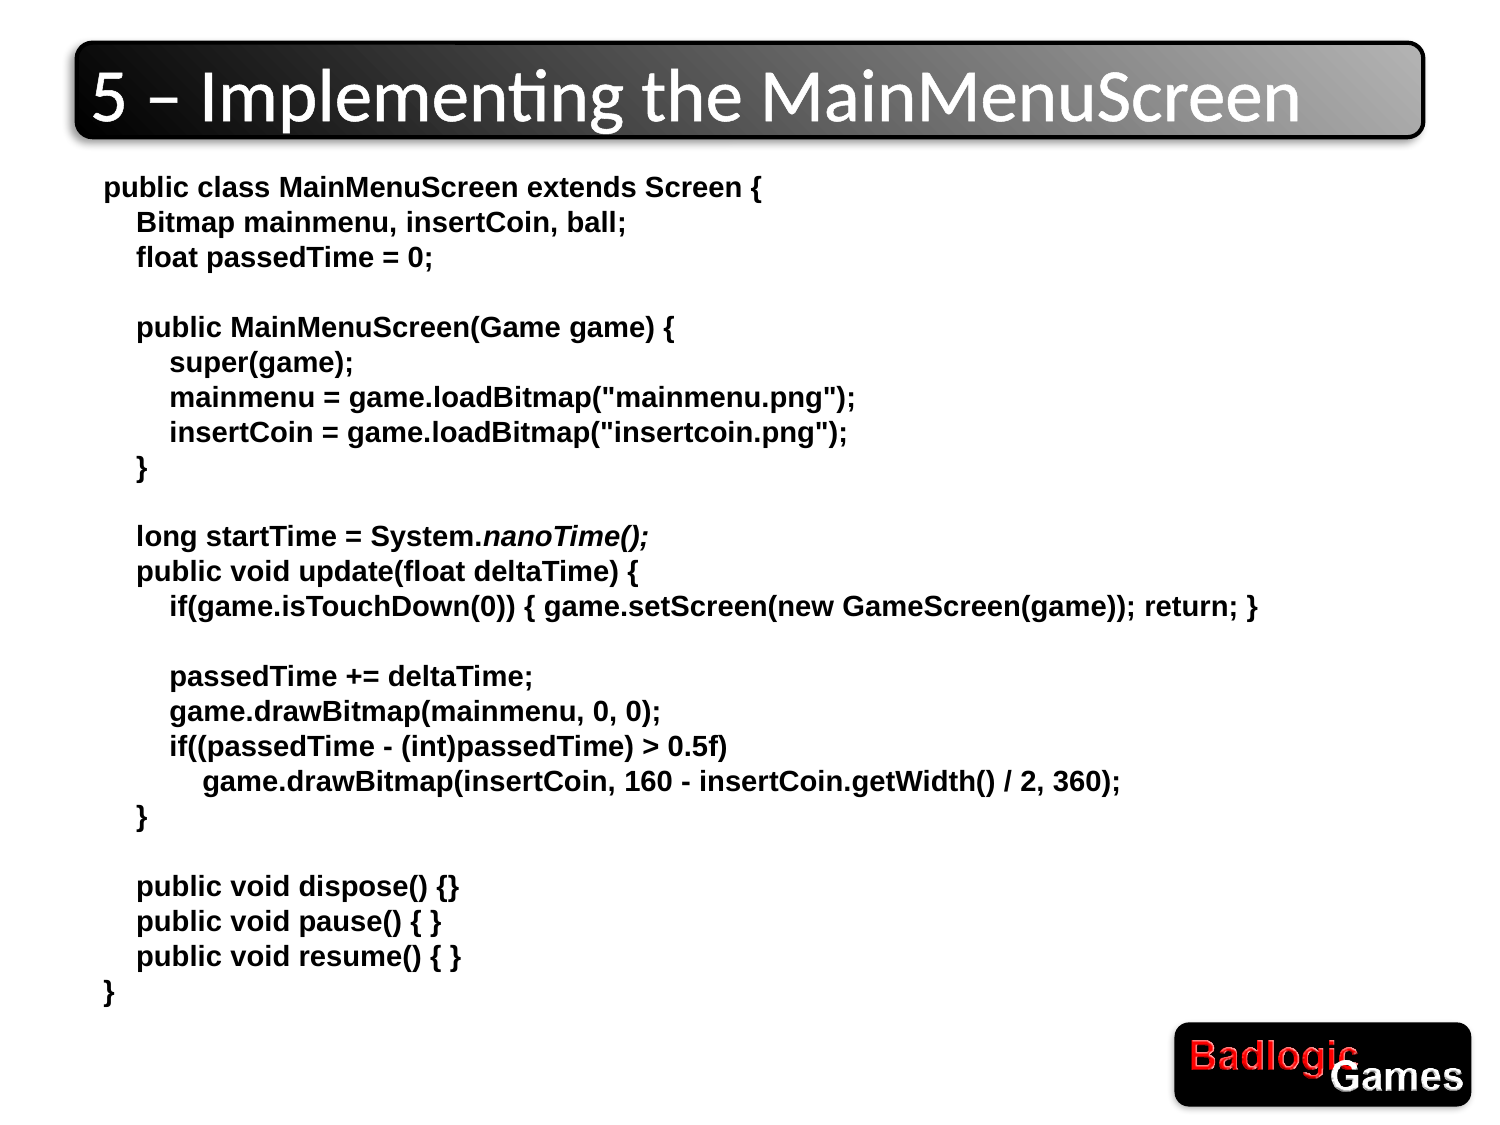

# 5 – Implementing the MainMenuScreen
public class MainMenuScreen extends Screen {
    Bitmap mainmenu, insertCoin, ball;
    float passedTime = 0;

    public MainMenuScreen(Game game) {
        super(game);
        mainmenu = game.loadBitmap("mainmenu.png");
        insertCoin = game.loadBitmap("insertcoin.png");
    }

    long startTime = System.nanoTime();
    public void update(float deltaTime) {
        if(game.isTouchDown(0)) { game.setScreen(new GameScreen(game)); return; }

        passedTime += deltaTime;
        game.drawBitmap(mainmenu, 0, 0);
        if((passedTime - (int)passedTime) > 0.5f)
            game.drawBitmap(insertCoin, 160 - insertCoin.getWidth() / 2, 360);
    }

    public void dispose() {}
    public void pause() { }
    public void resume() { }
}